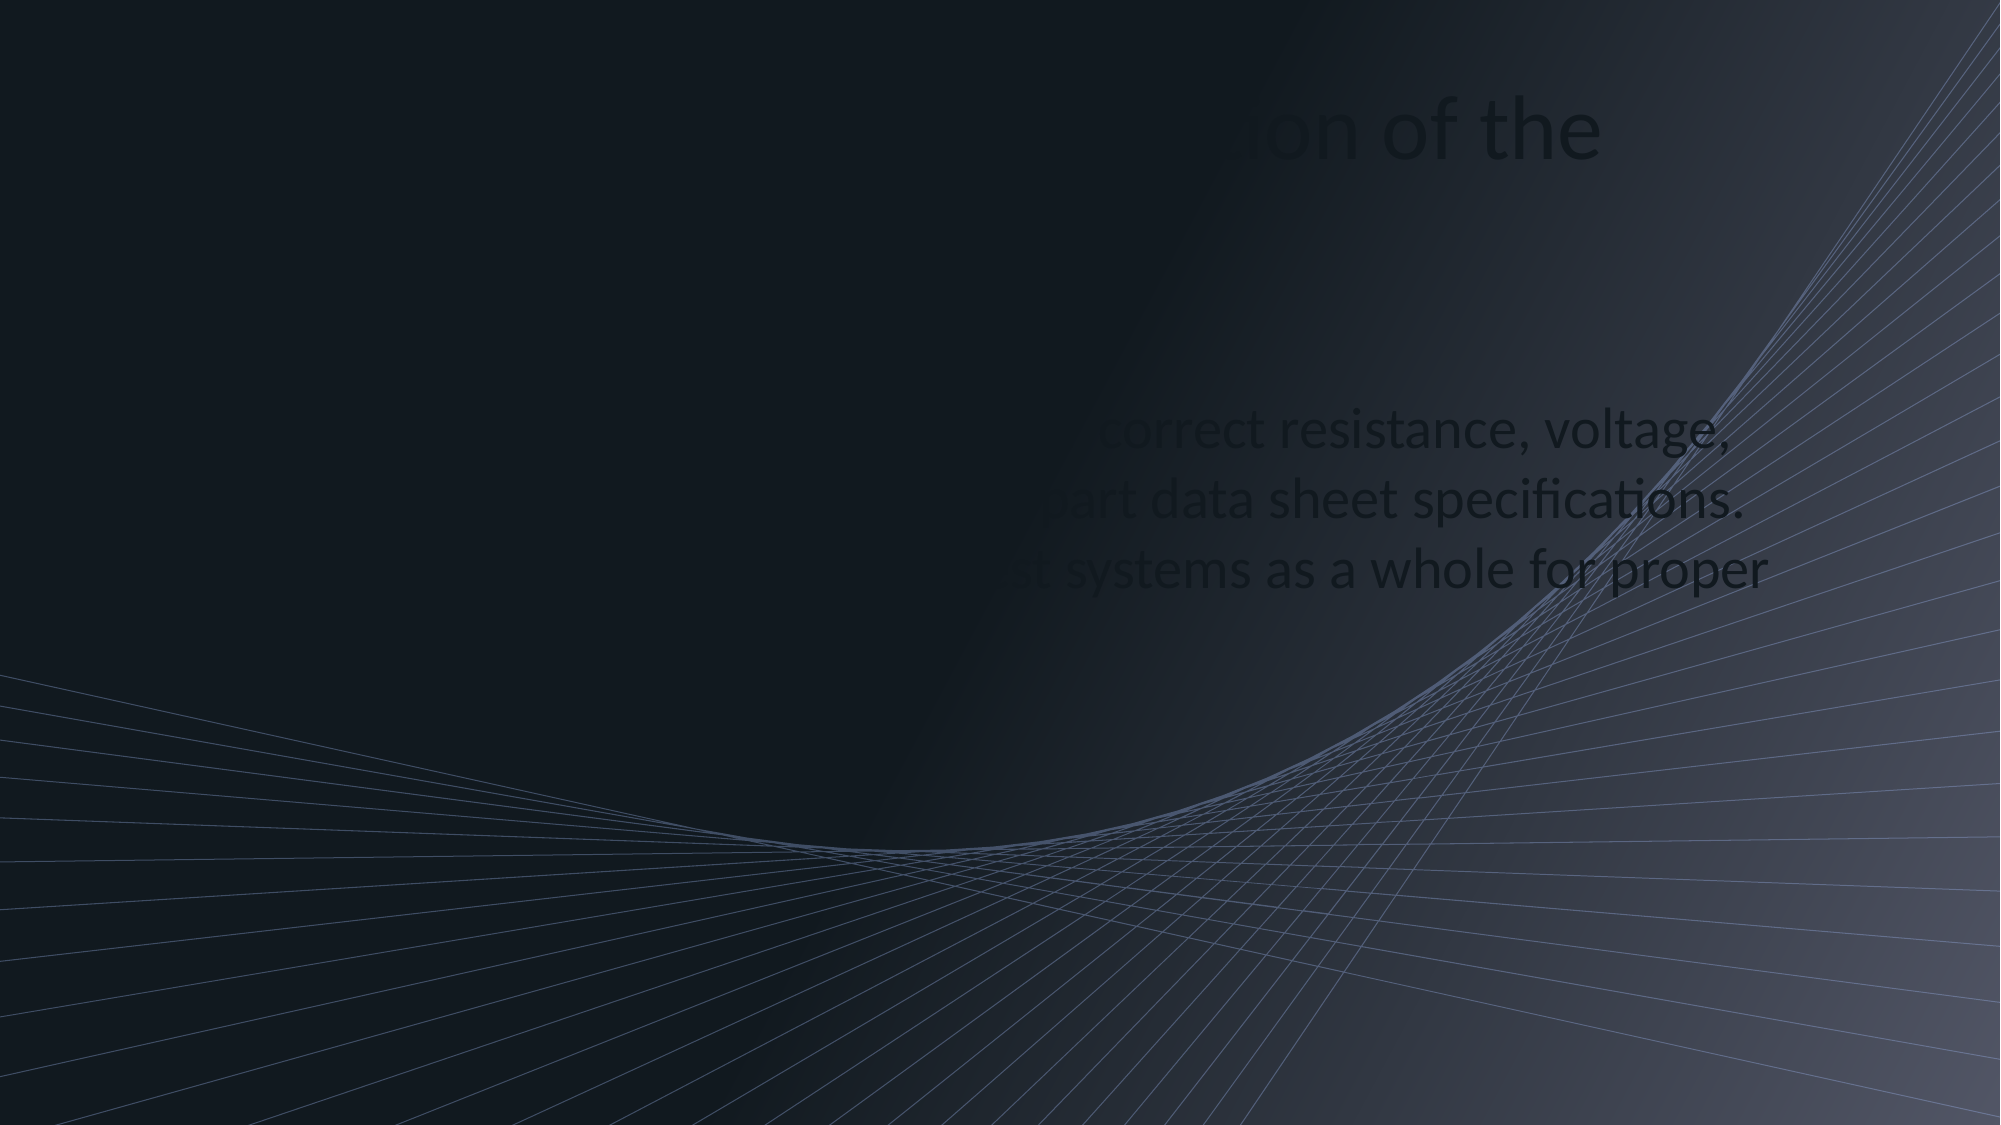

Summary of tests and validation of the design
Electrical system
Test each component individually for correct resistance, voltage, current, .. etc depending upon the part data sheet specifications.
Then connect components and test systems as a whole for proper operation.